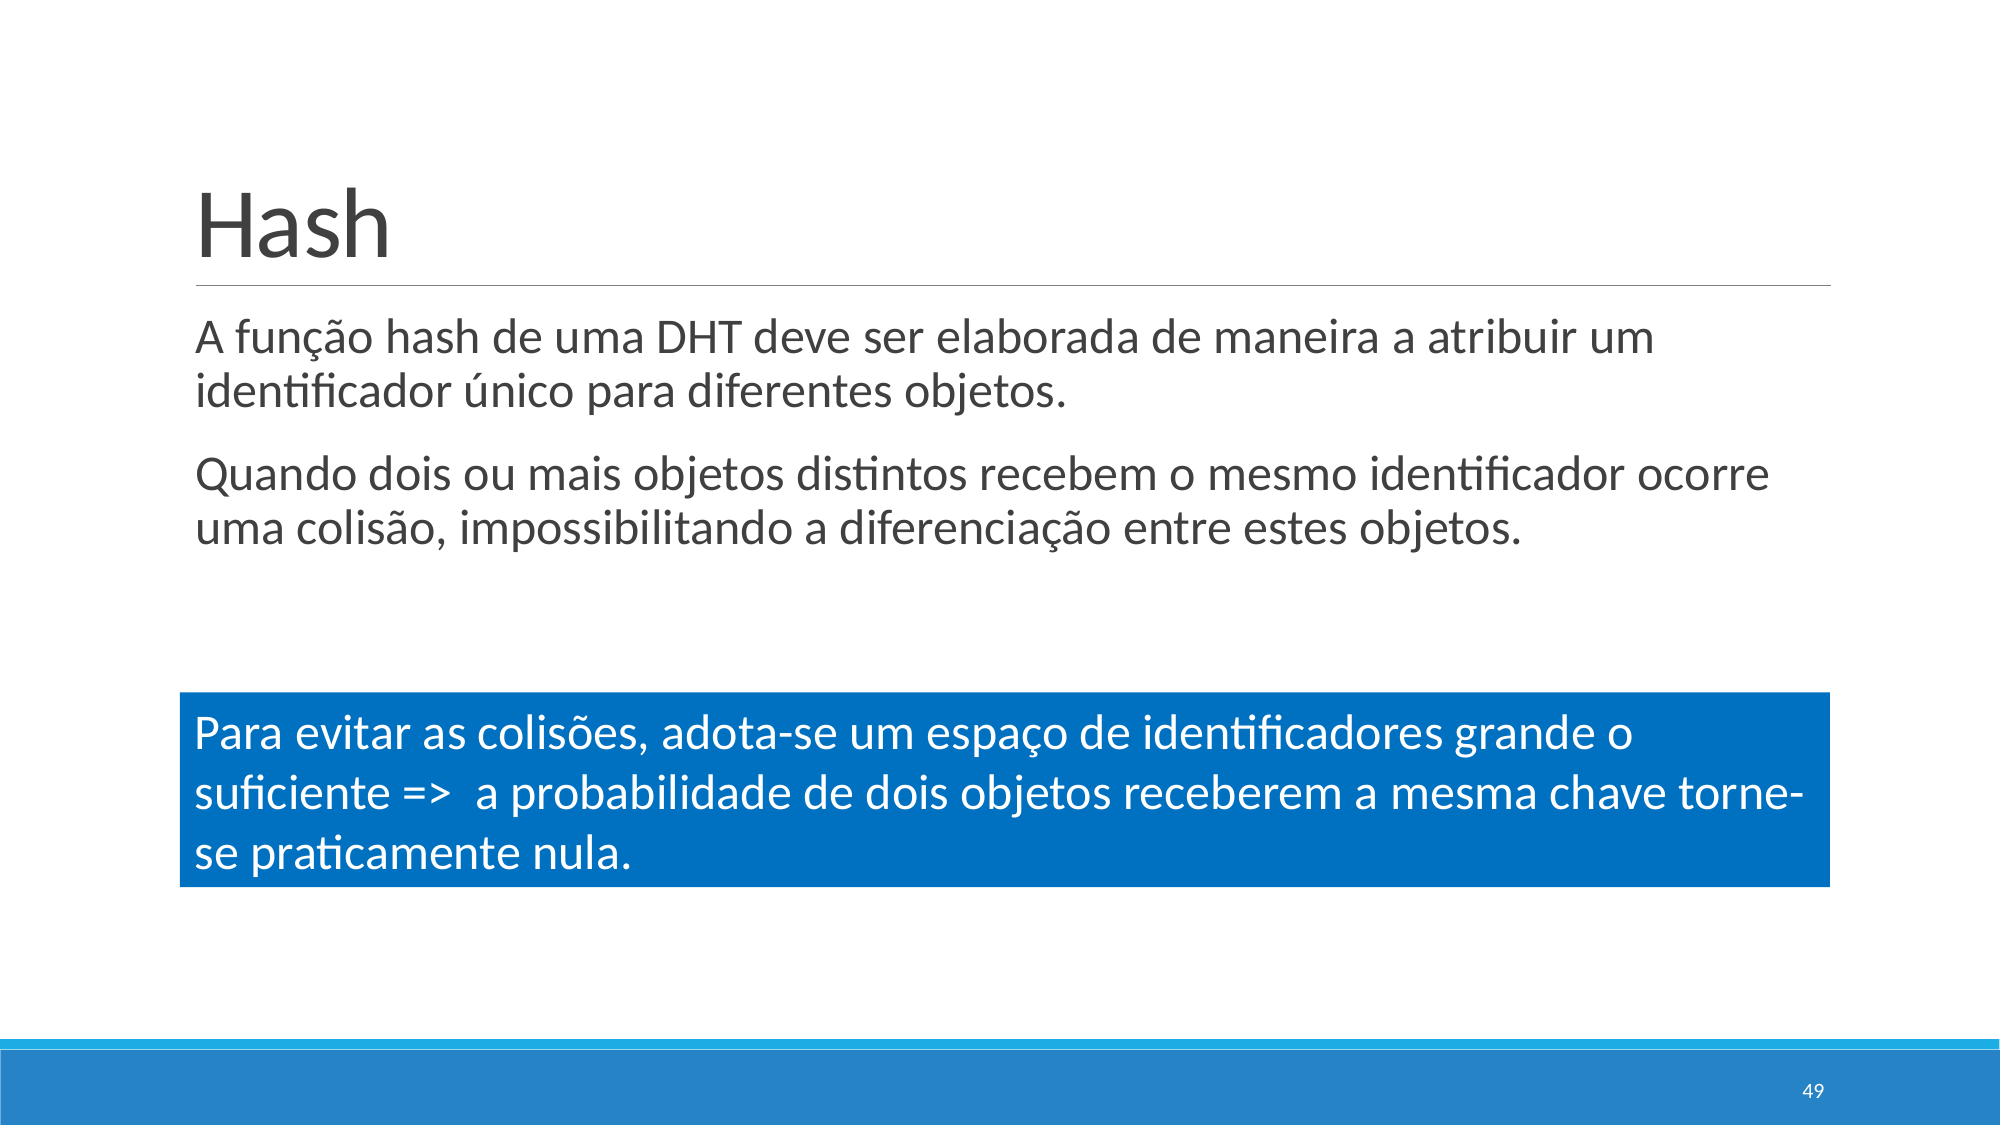

# Hash
A função hash de uma DHT deve ser elaborada de maneira a atribuir um identificador único para diferentes objetos.
Quando dois ou mais objetos distintos recebem o mesmo identificador ocorre uma colisão, impossibilitando a diferenciação entre estes objetos.
Para evitar as colisões, adota-se um espaço de identificadores grande o suficiente =>  a probabilidade de dois objetos receberem a mesma chave torne-se praticamente nula.
49